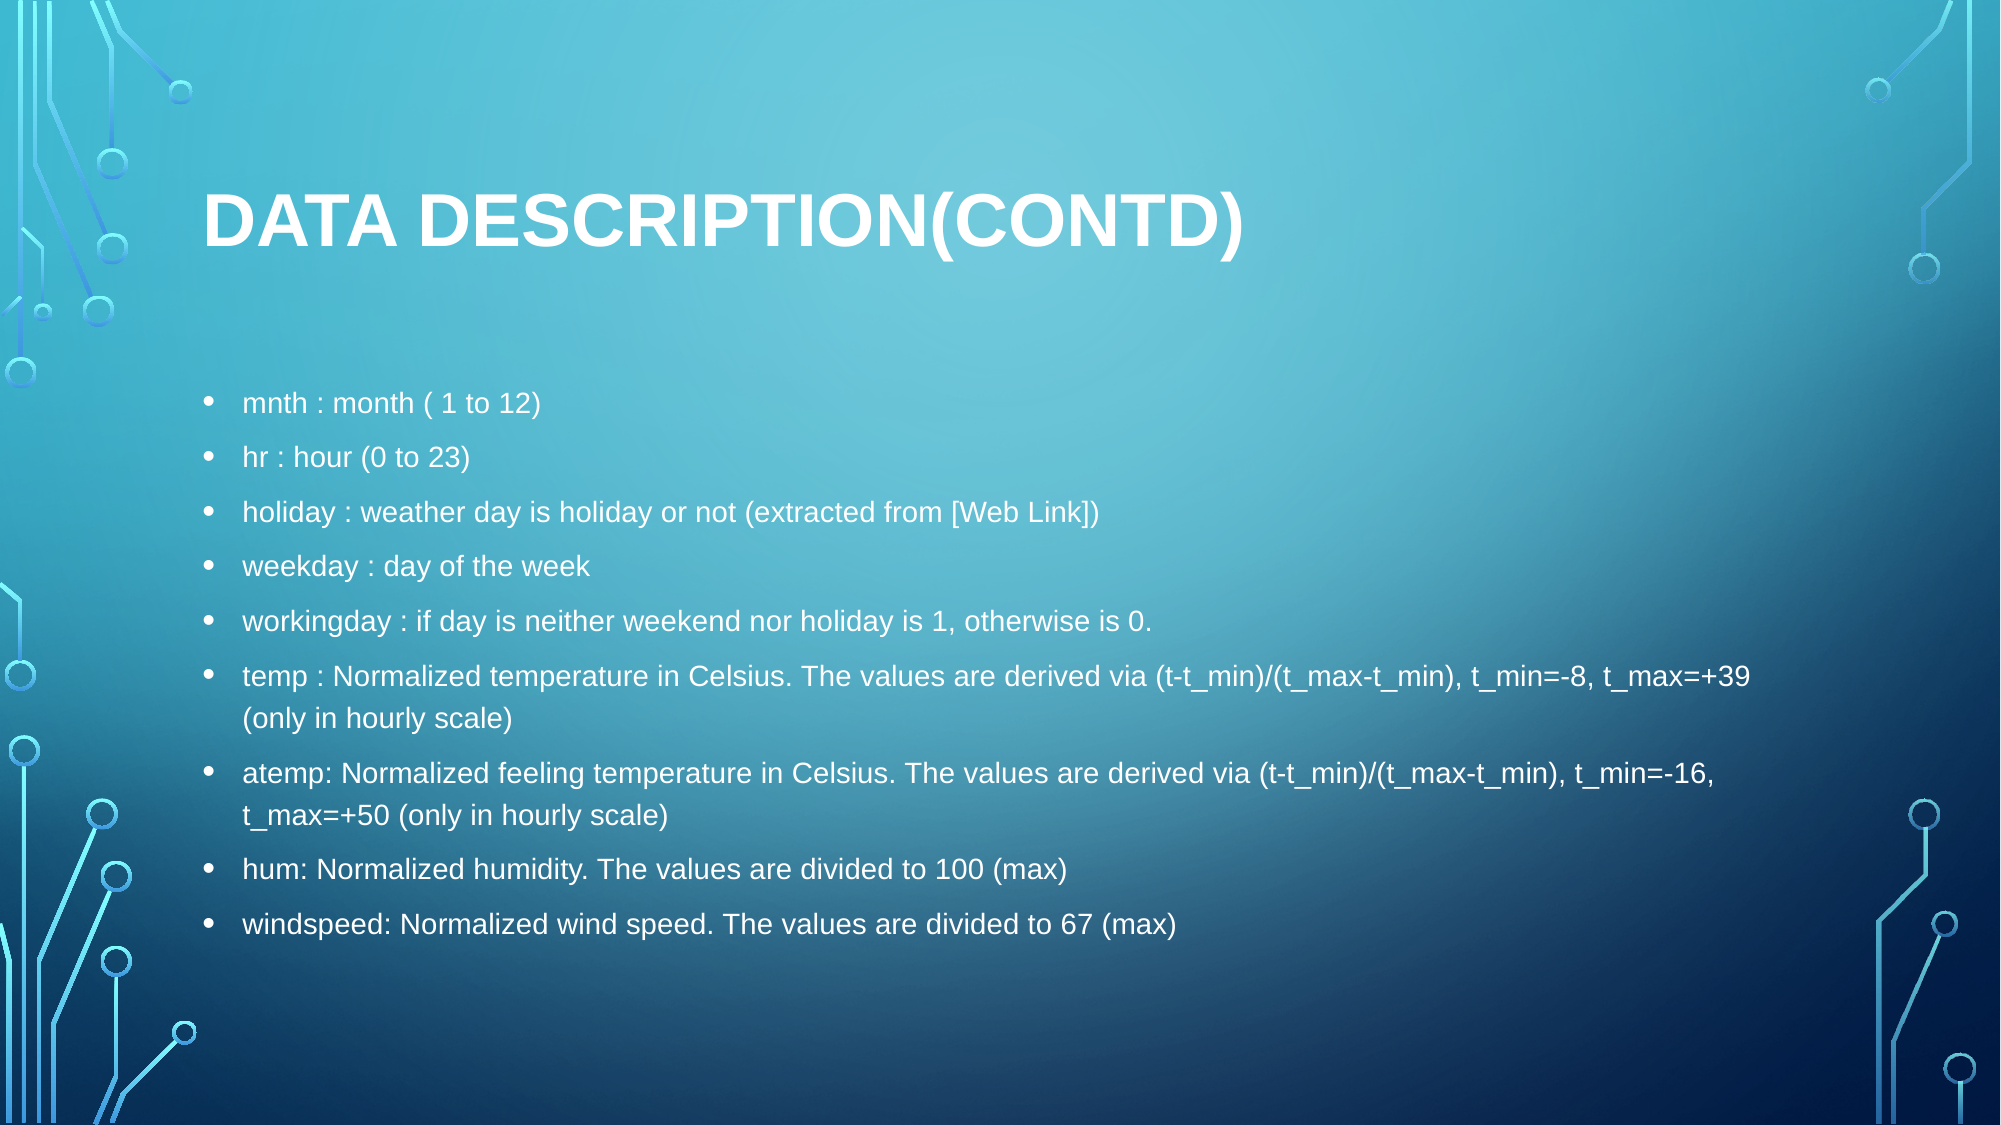

# Data Description(Contd)

mnth : month ( 1 to 12)
hr : hour (0 to 23)
holiday : weather day is holiday or not (extracted from [Web Link])
weekday : day of the week
workingday : if day is neither weekend nor holiday is 1, otherwise is 0.
temp : Normalized temperature in Celsius. The values are derived via (t-t_min)/(t_max-t_min), t_min=-8, t_max=+39 (only in hourly scale)
atemp: Normalized feeling temperature in Celsius. The values are derived via (t-t_min)/(t_max-t_min), t_min=-16, t_max=+50 (only in hourly scale)
hum: Normalized humidity. The values are divided to 100 (max)
windspeed: Normalized wind speed. The values are divided to 67 (max)